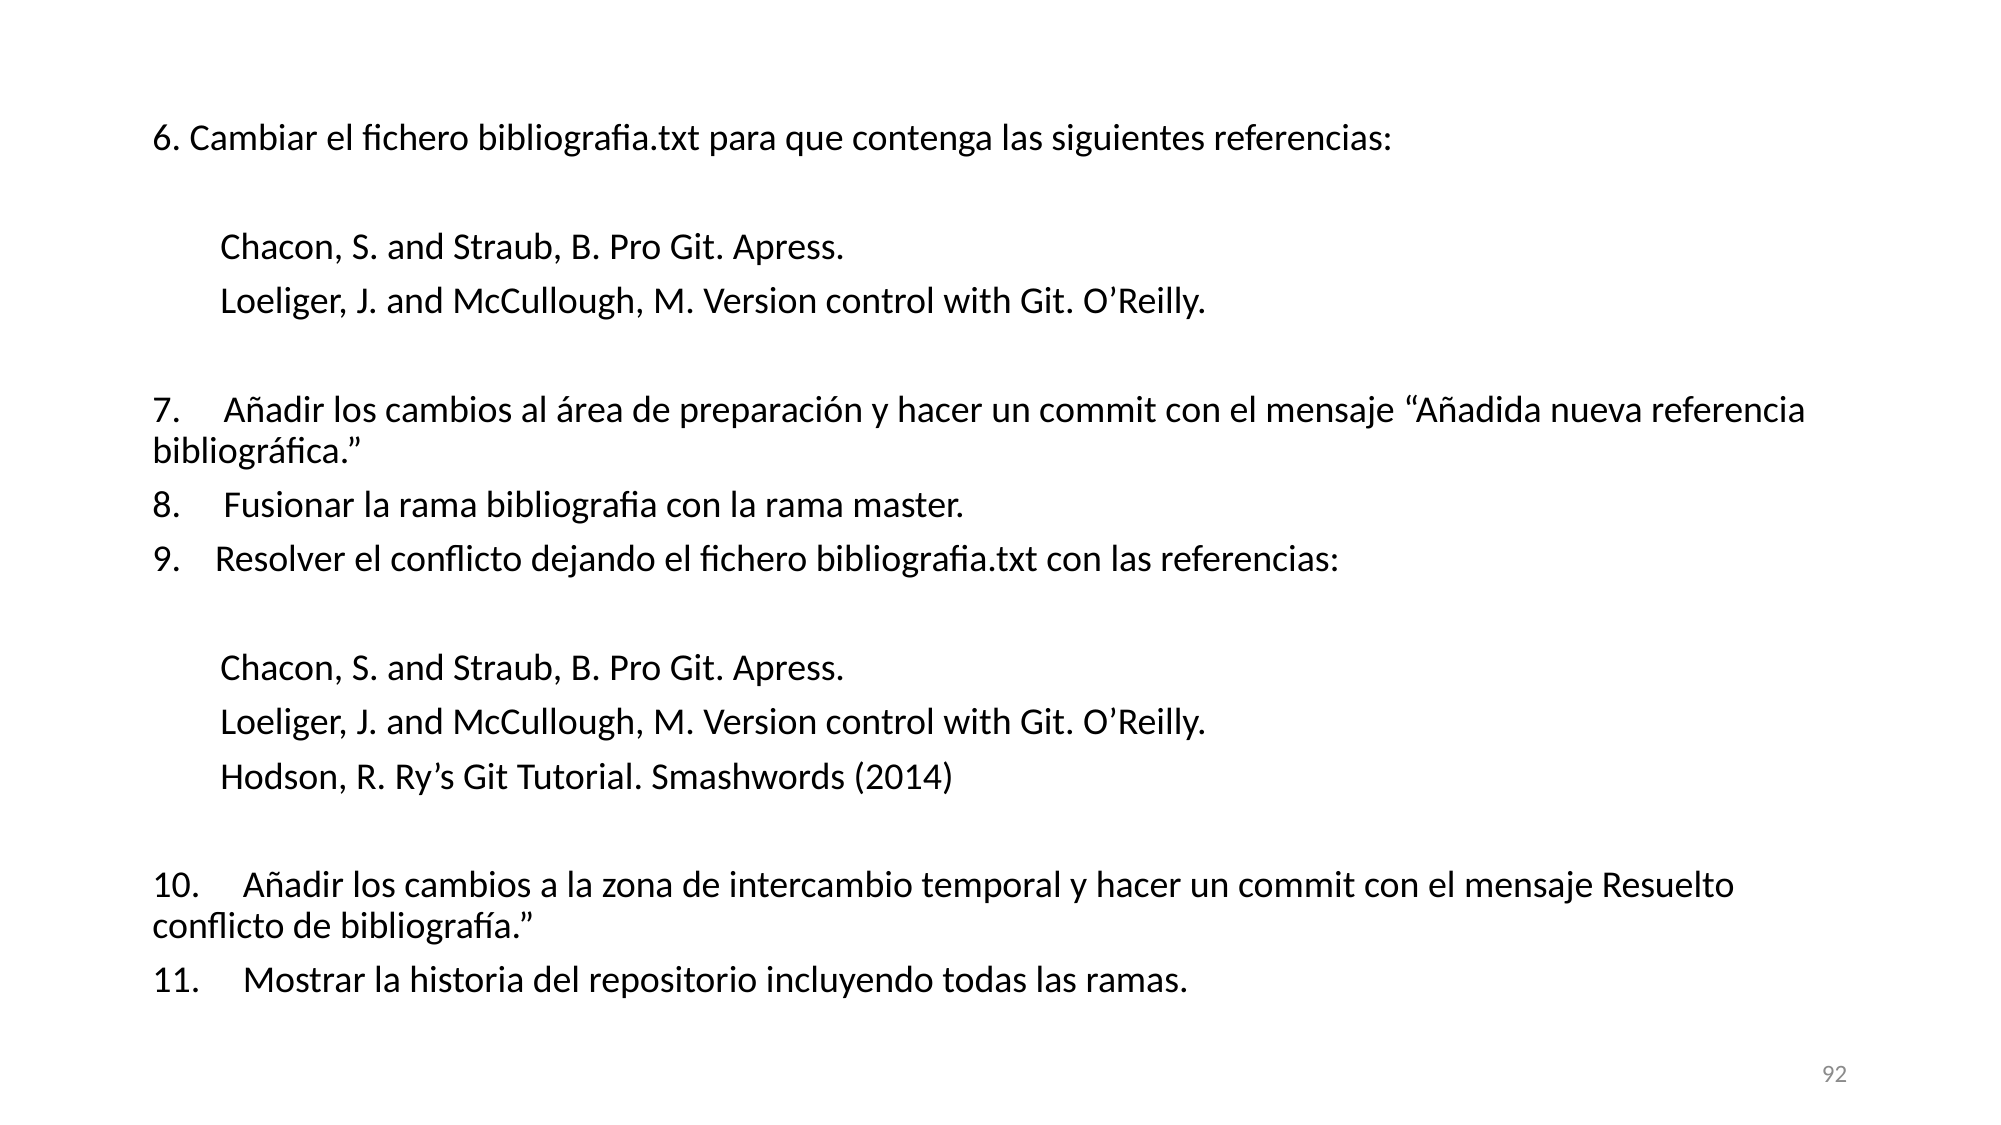

6. Cambiar el fichero bibliografia.txt para que contenga las siguientes referencias:

        Chacon, S. and Straub, B. Pro Git. Apress.
        Loeliger, J. and McCullough, M. Version control with Git. O’Reilly.

7.     Añadir los cambios al área de preparación y hacer un commit con el mensaje “Añadida nueva referencia bibliográfica.”
8.     Fusionar la rama bibliografia con la rama master.
9.    Resolver el conflicto dejando el fichero bibliografia.txt con las referencias:

        Chacon, S. and Straub, B. Pro Git. Apress.
        Loeliger, J. and McCullough, M. Version control with Git. O’Reilly.
        Hodson, R. Ry’s Git Tutorial. Smashwords (2014)

10.     Añadir los cambios a la zona de intercambio temporal y hacer un commit con el mensaje Resuelto conflicto de bibliografía.”
11.     Mostrar la historia del repositorio incluyendo todas las ramas.

92